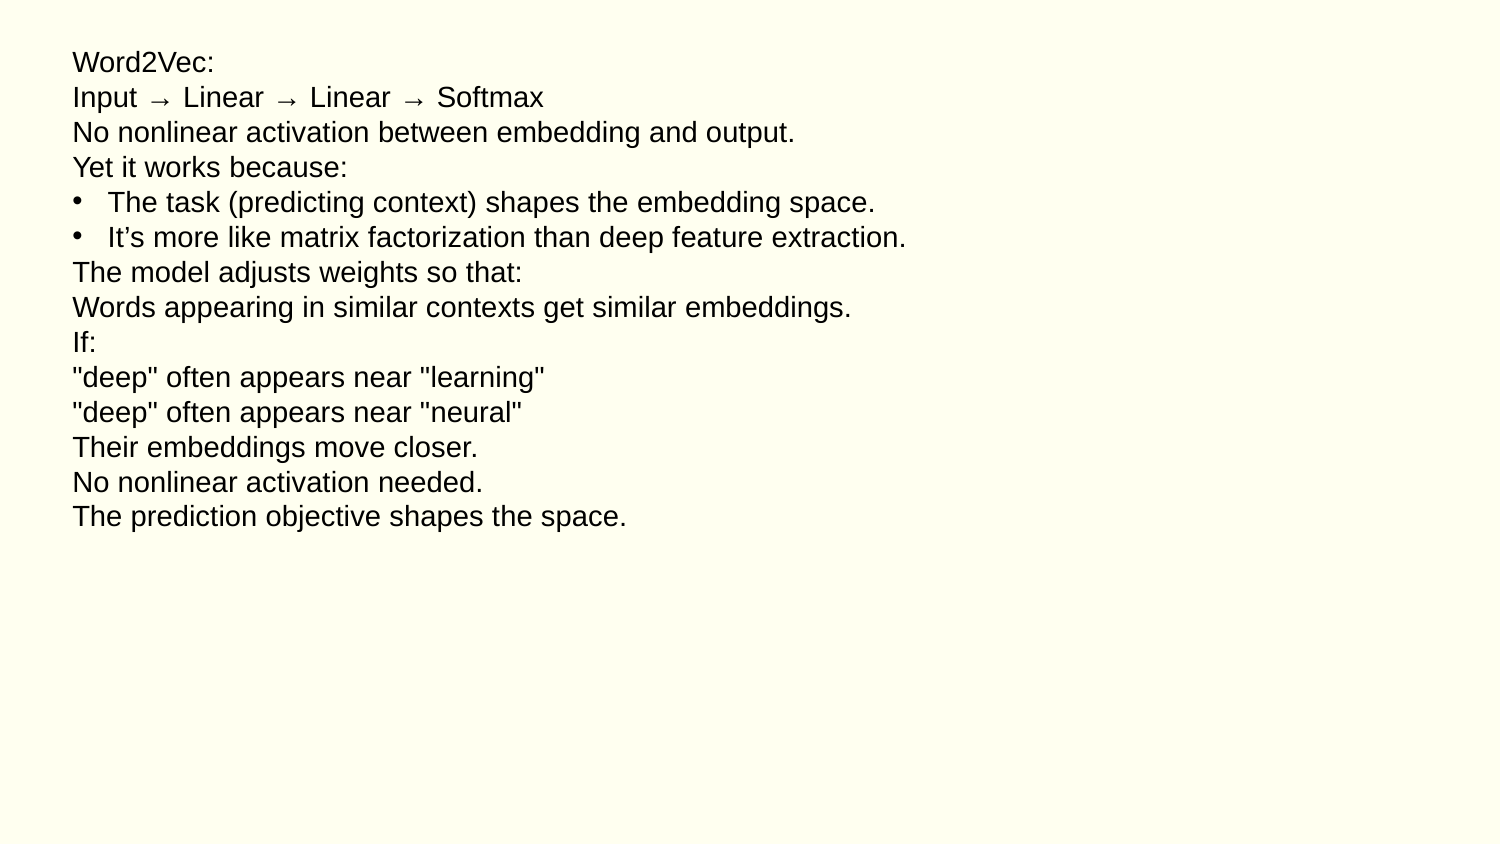

Word2Vec:
Input → Linear → Linear → Softmax
No nonlinear activation between embedding and output.
Yet it works because:
The task (predicting context) shapes the embedding space.
It’s more like matrix factorization than deep feature extraction.
The model adjusts weights so that:
Words appearing in similar contexts get similar embeddings.
If:
"deep" often appears near "learning"
"deep" often appears near "neural"
Their embeddings move closer.
No nonlinear activation needed.
The prediction objective shapes the space.